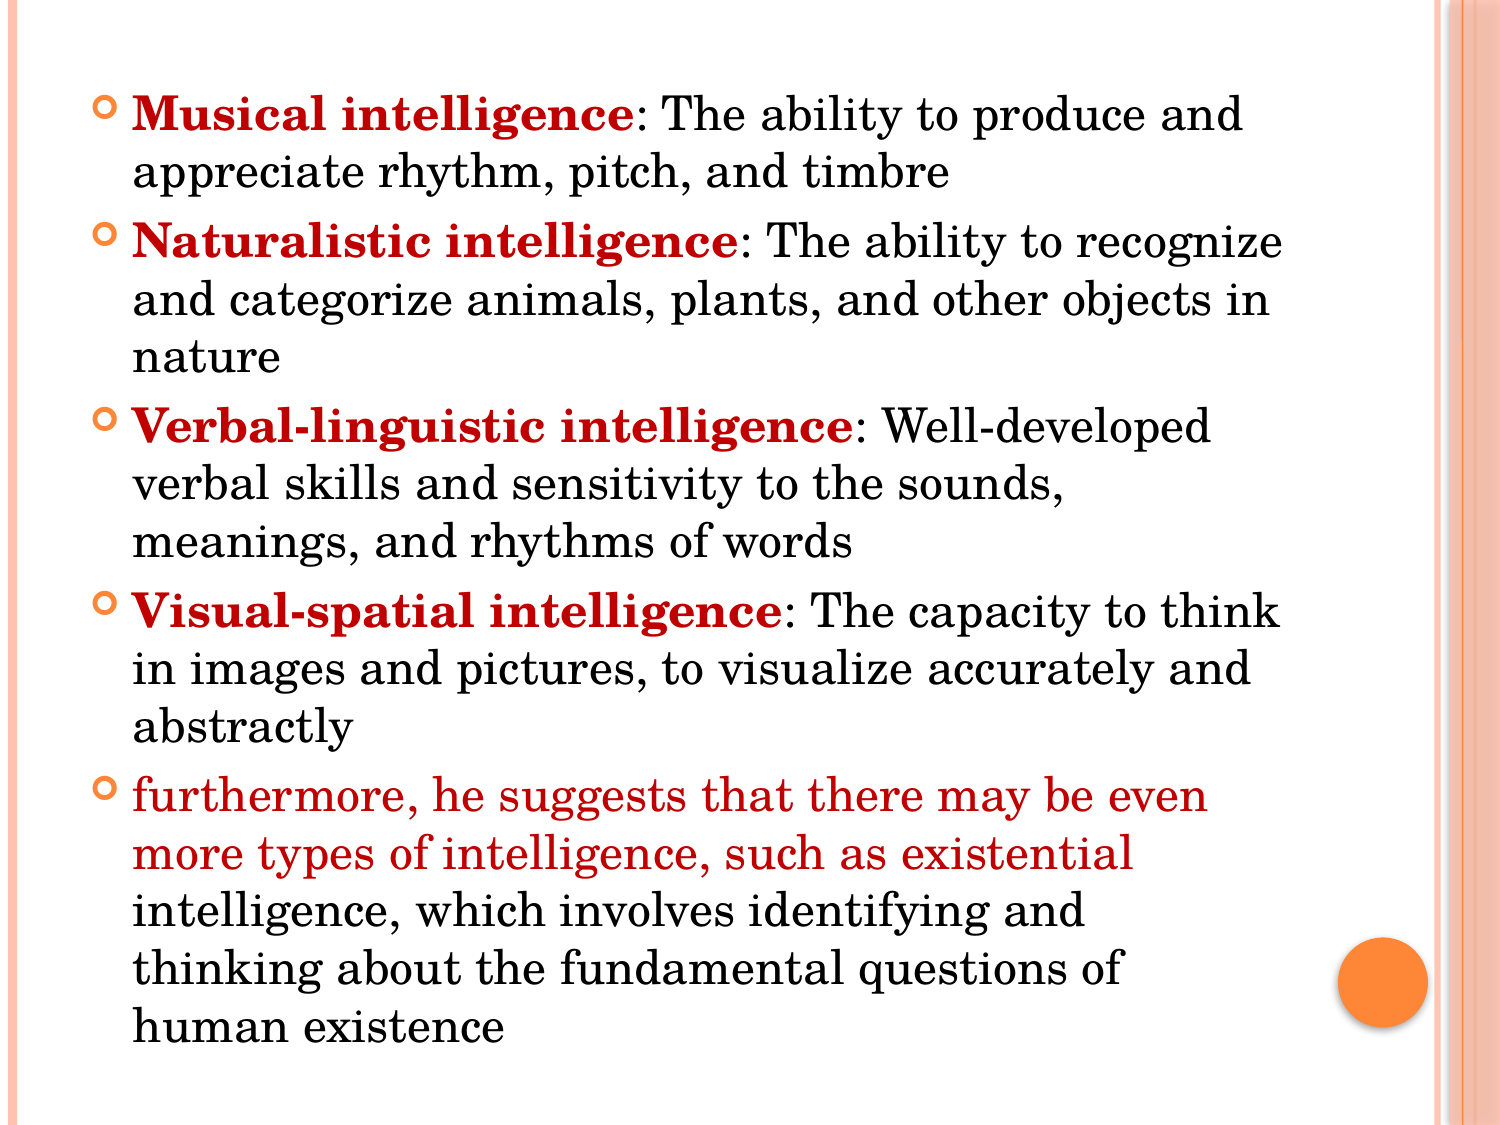

Musical intelligence: The ability to produce and appreciate rhythm, pitch, and timbre
Naturalistic intelligence: The ability to recognize and categorize animals, plants, and other objects in nature
Verbal-linguistic intelligence: Well-developed verbal skills and sensitivity to the sounds, meanings, and rhythms of words
Visual-spatial intelligence: The capacity to think in images and pictures, to visualize accurately and abstractly
furthermore, he suggests that there may be even more types of intelligence, such as existential intelligence, which involves identifying and thinking about the fundamental questions of human existence